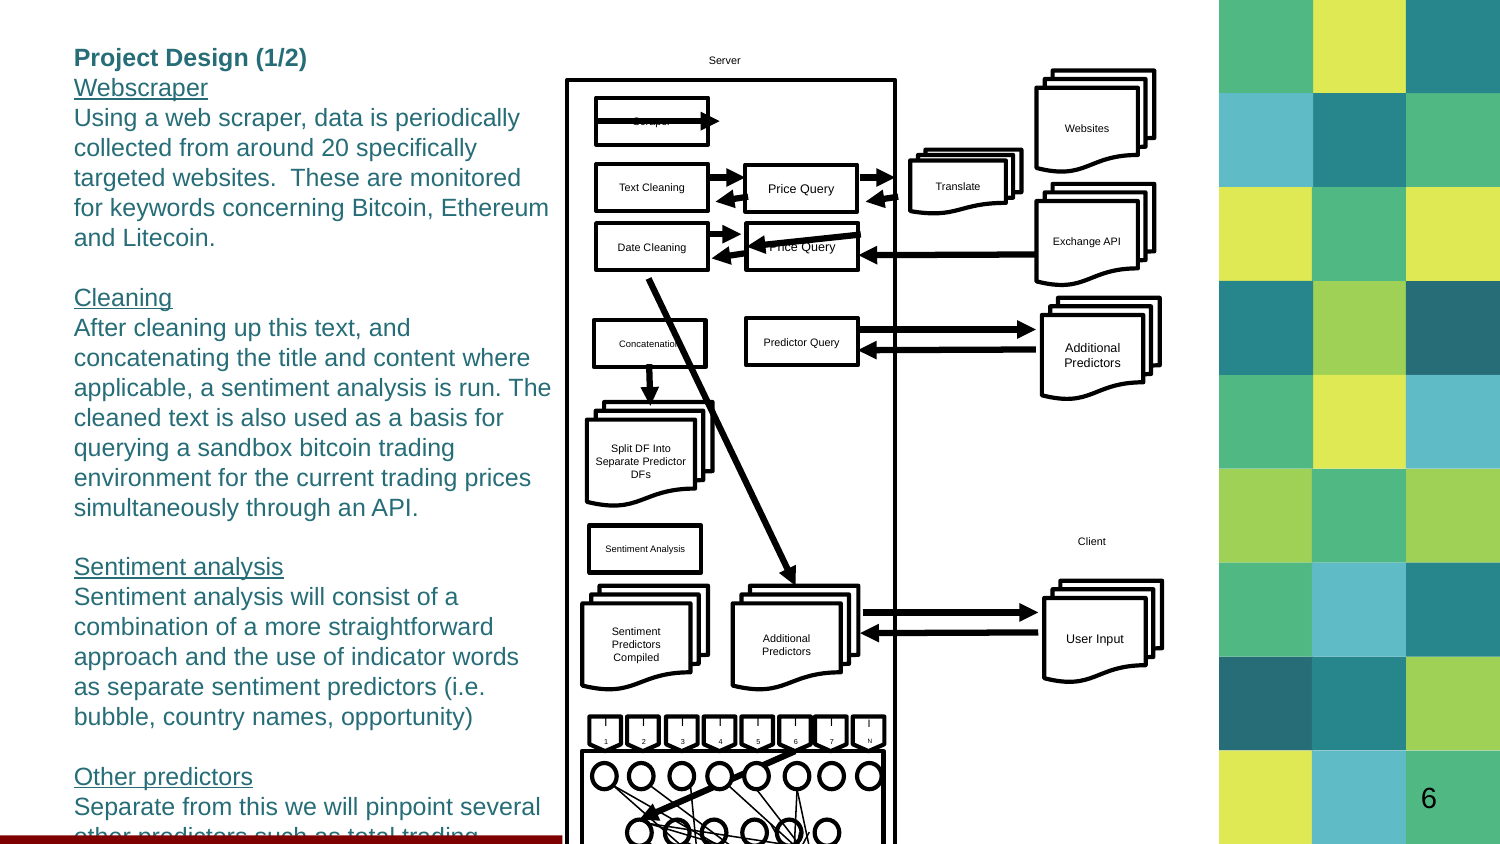

Project Design (1/2)
Webscraper
Using a web scraper, data is periodically collected from around 20 specifically targeted websites.  These are monitored for keywords concerning Bitcoin, Ethereum and Litecoin.

Cleaning
After cleaning up this text, and concatenating the title and content where applicable, a sentiment analysis is run. The cleaned text is also used as a basis for querying a sandbox bitcoin trading environment for the current trading prices simultaneously through an API.

Sentiment analysis
Sentiment analysis will consist of a combination of a more straightforward approach and the use of indicator words as separate sentiment predictors (i.e. bubble, country names, opportunity)

Other predictors
Separate from this we will pinpoint several other predictors such as total trading volume, stock prices etc.

Server
Websites

Scraper
Translate
Text Cleaning
Price Query
Exchange API
Date Cleaning
Price Query
Additional Predictors
Predictor Query
Concatenation
Split DF Into Separate Predictor DFs
Sentiment Analysis
Client
User Input
Sentiment Predictors Compiled
Additional Predictors
I2
I4
I6
IN
I1
I3
I5
I7

NN Model
Exchange API
Market Prediction + Confidence
Current Wallet Positions
Exchange API
Buy/Sell Function
Execute Trade
Status Function
Monitor Trade Status
Client
Output Status

History
Charts
Summary
6